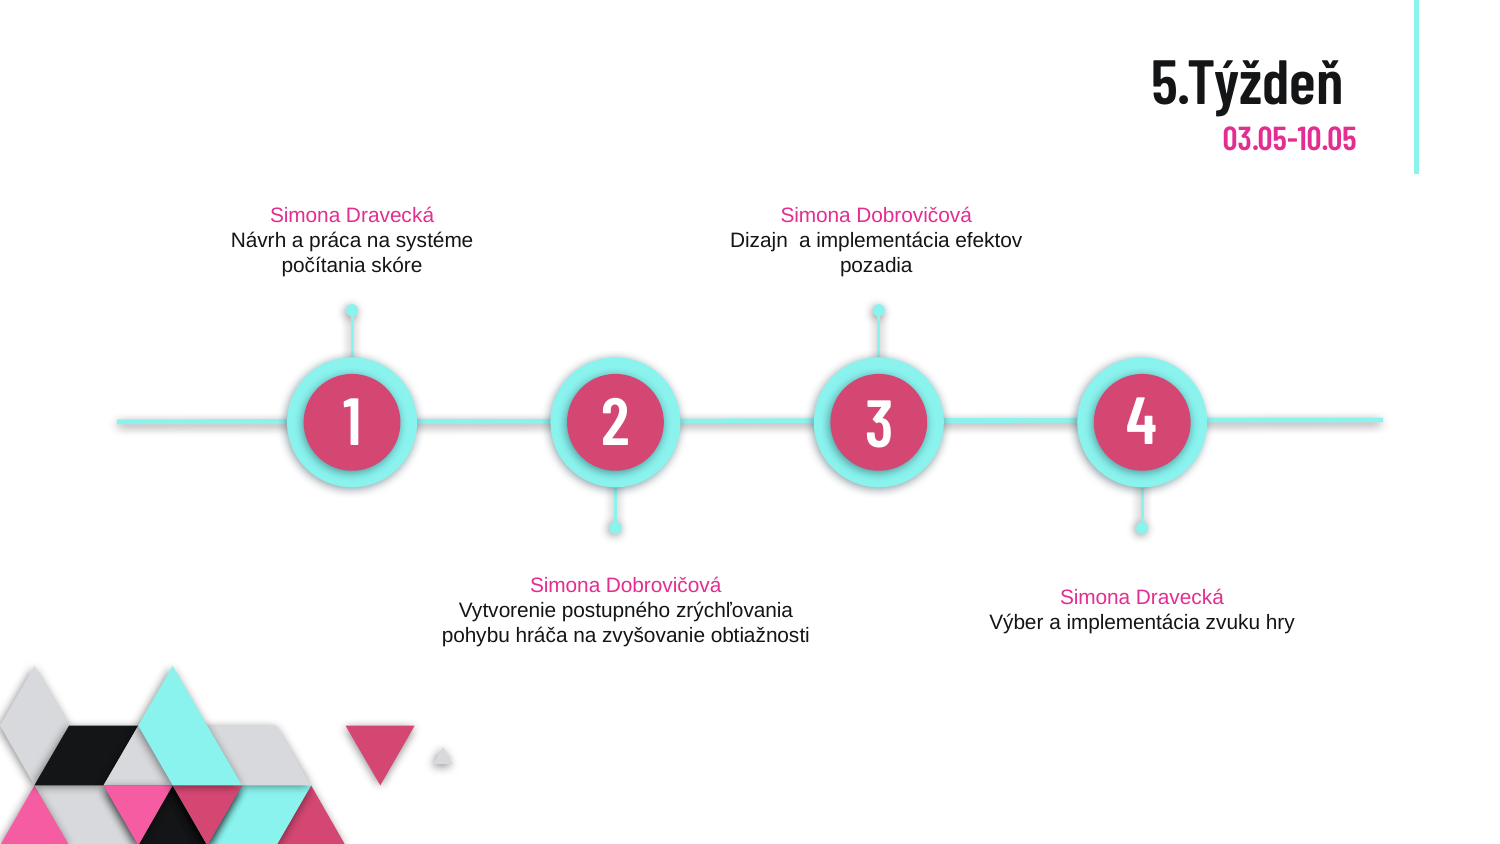

# 5.Týždeň 03.05-10.05
Simona Dobrovičová
Dizajn  a implementácia efektov pozadia
Simona Dravecká
Návrh a práca na systéme počítania skóre

4
1
2
3
02
04
01
03
Simona Dobrovičová
Vytvorenie postupného zrýchľovania pohybu hráča na zvyšovanie obtiažnosti
Simona Dravecká
Výber a implementácia zvuku hry